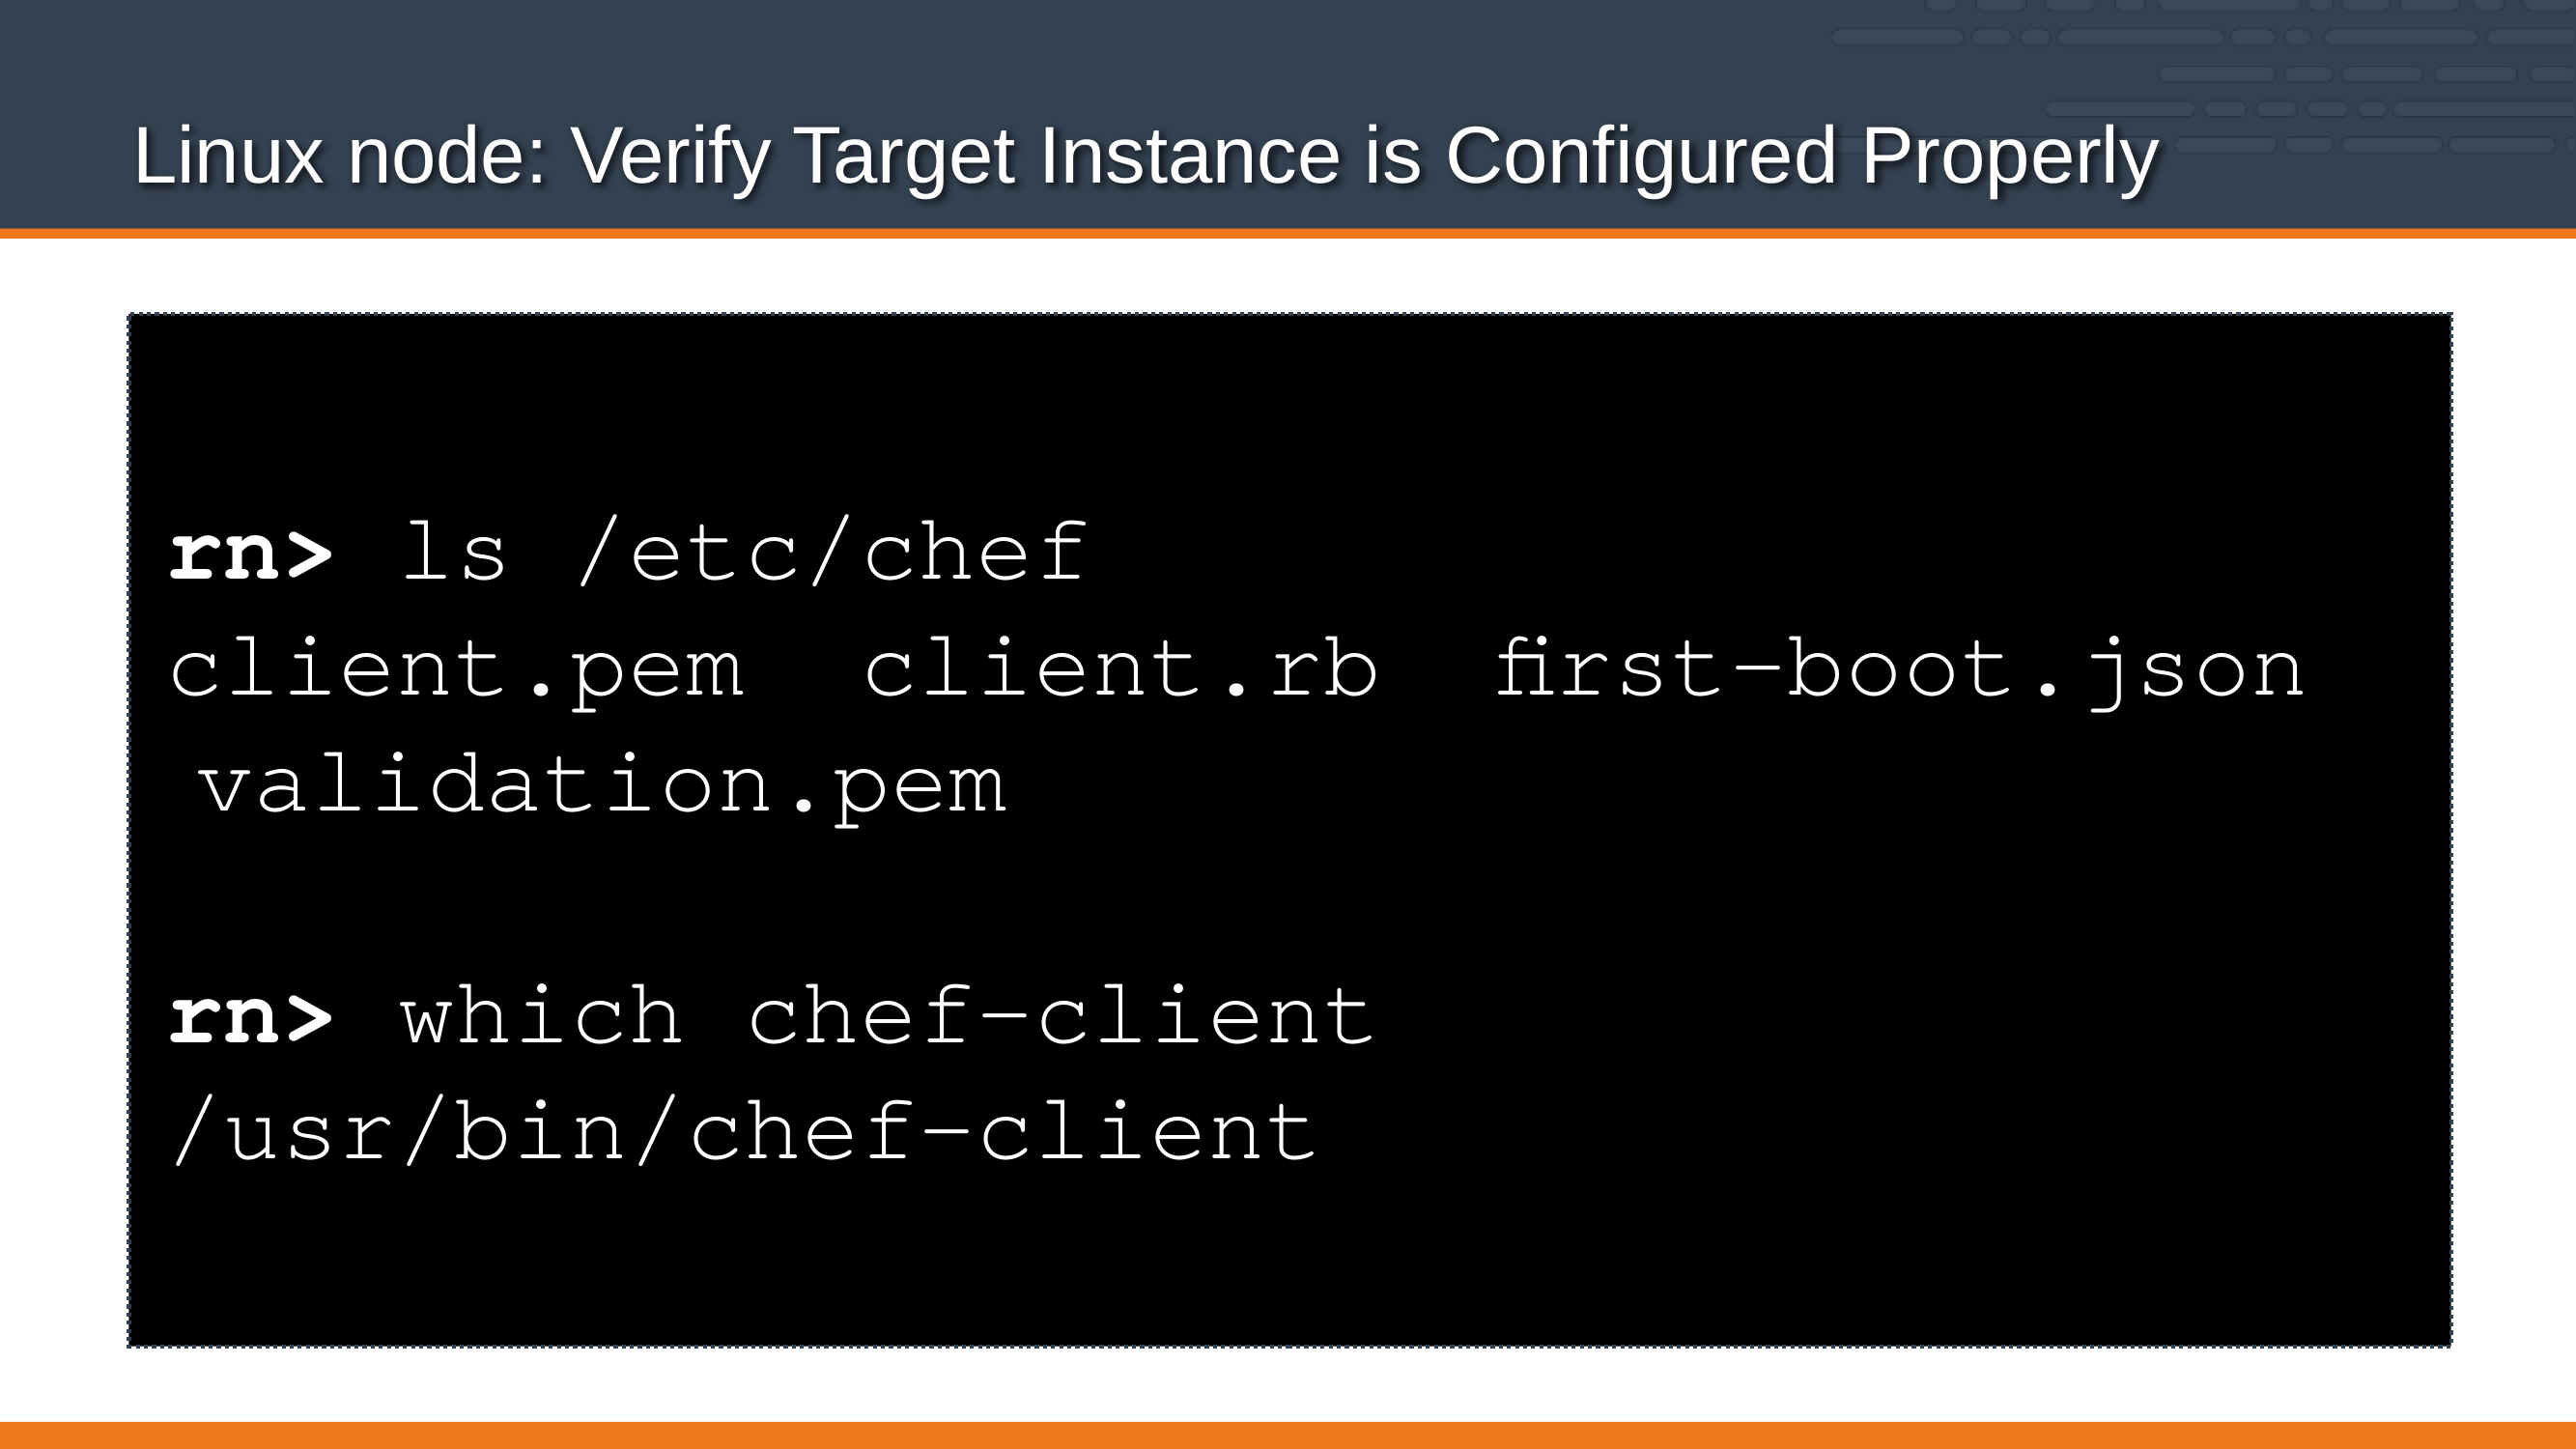

# Linux node: Verify Target Instance is Configured Properly
rn> ls /etc/chef
client.pem  client.rb  first-boot.json validation.pem

rn> which chef-client
/usr/bin/chef-client